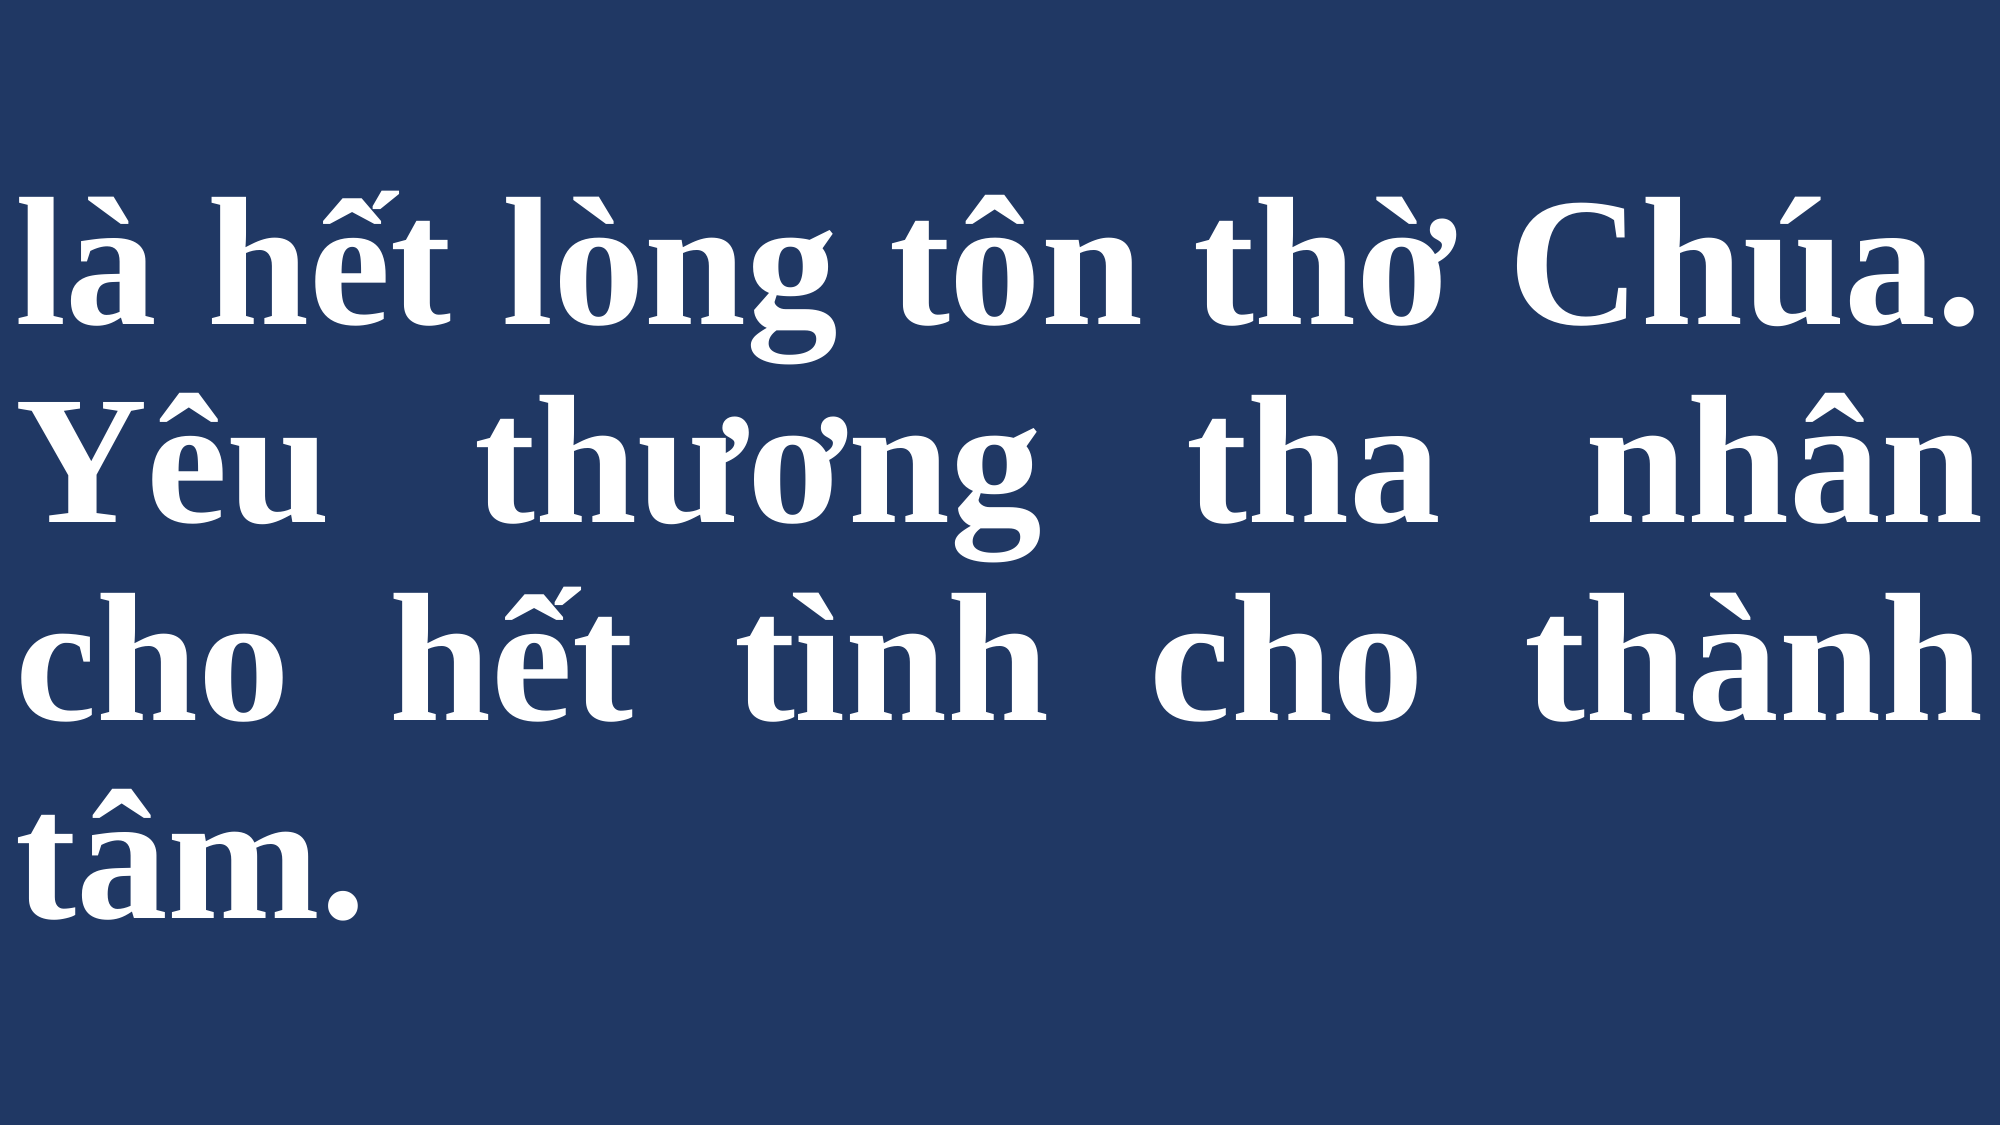

# là hết lòng tôn thờ Chúa. Yêu thương tha nhân cho hết tình cho thành tâm.